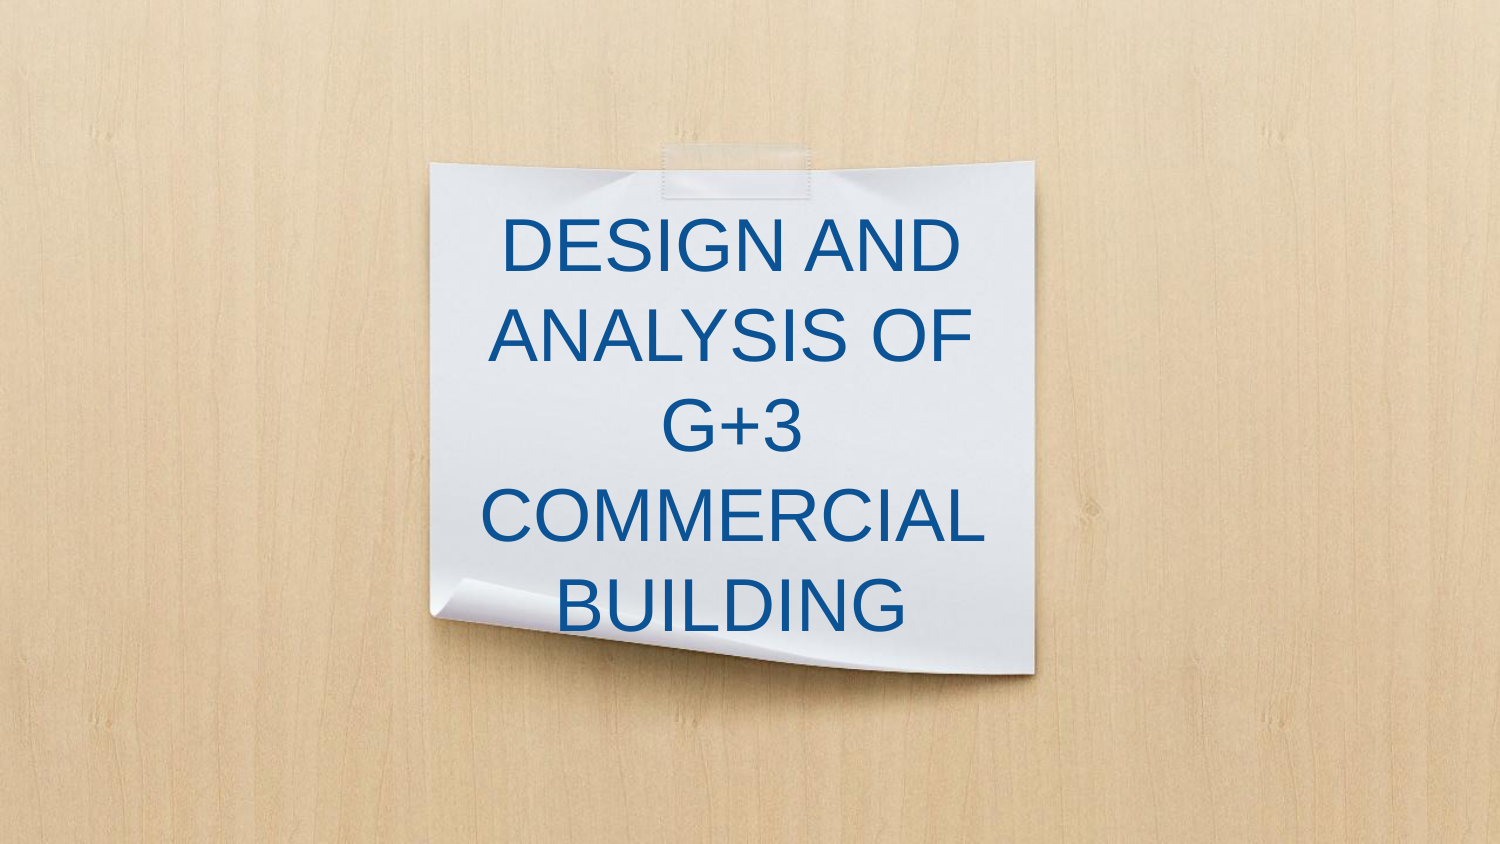

# DESIGN AND ANALYSIS OF G+3 COMMERCIAL BUILDING